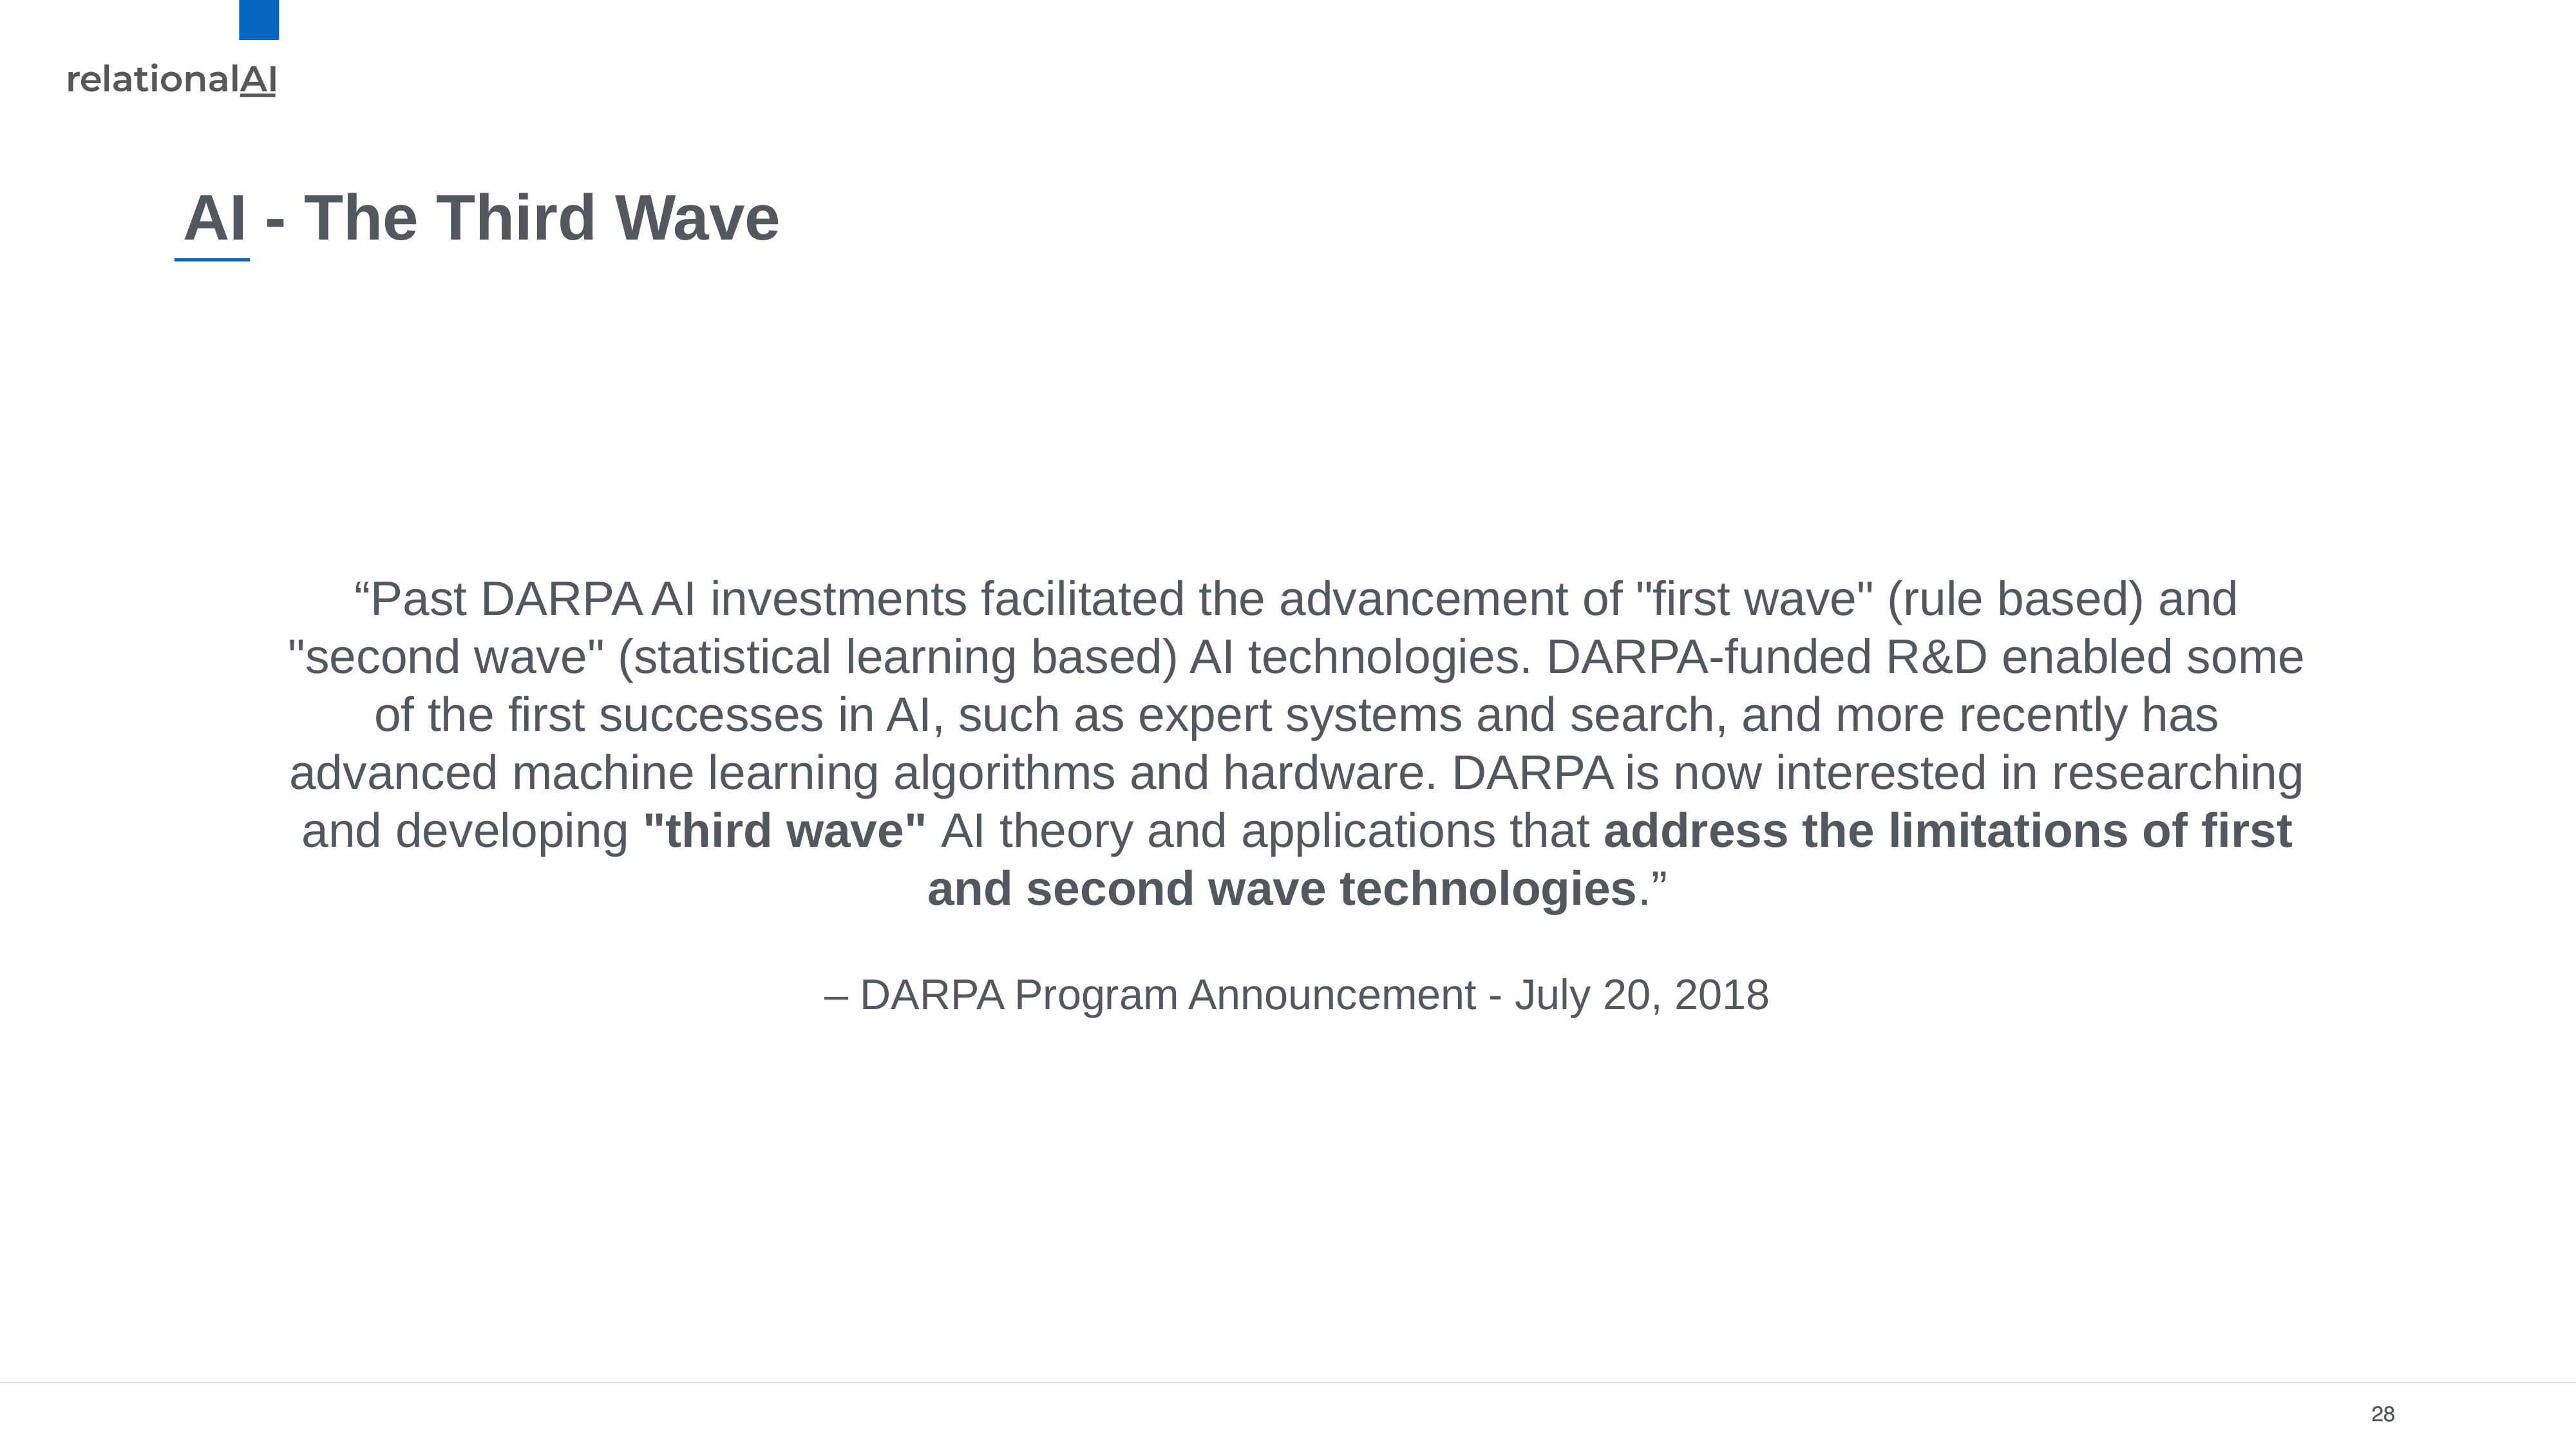

# AI - The Third Wave
“Past DARPA AI investments facilitated the advancement of "first wave" (rule based) and "second wave" (statistical learning based) AI technologies. DARPA-funded R&D enabled some of the first successes in AI, such as expert systems and search, and more recently has advanced machine learning algorithms and hardware. DARPA is now interested in researching and developing "third wave" AI theory and applications that address the limitations of first and second wave technologies.”

– DARPA Program Announcement - July 20, 2018